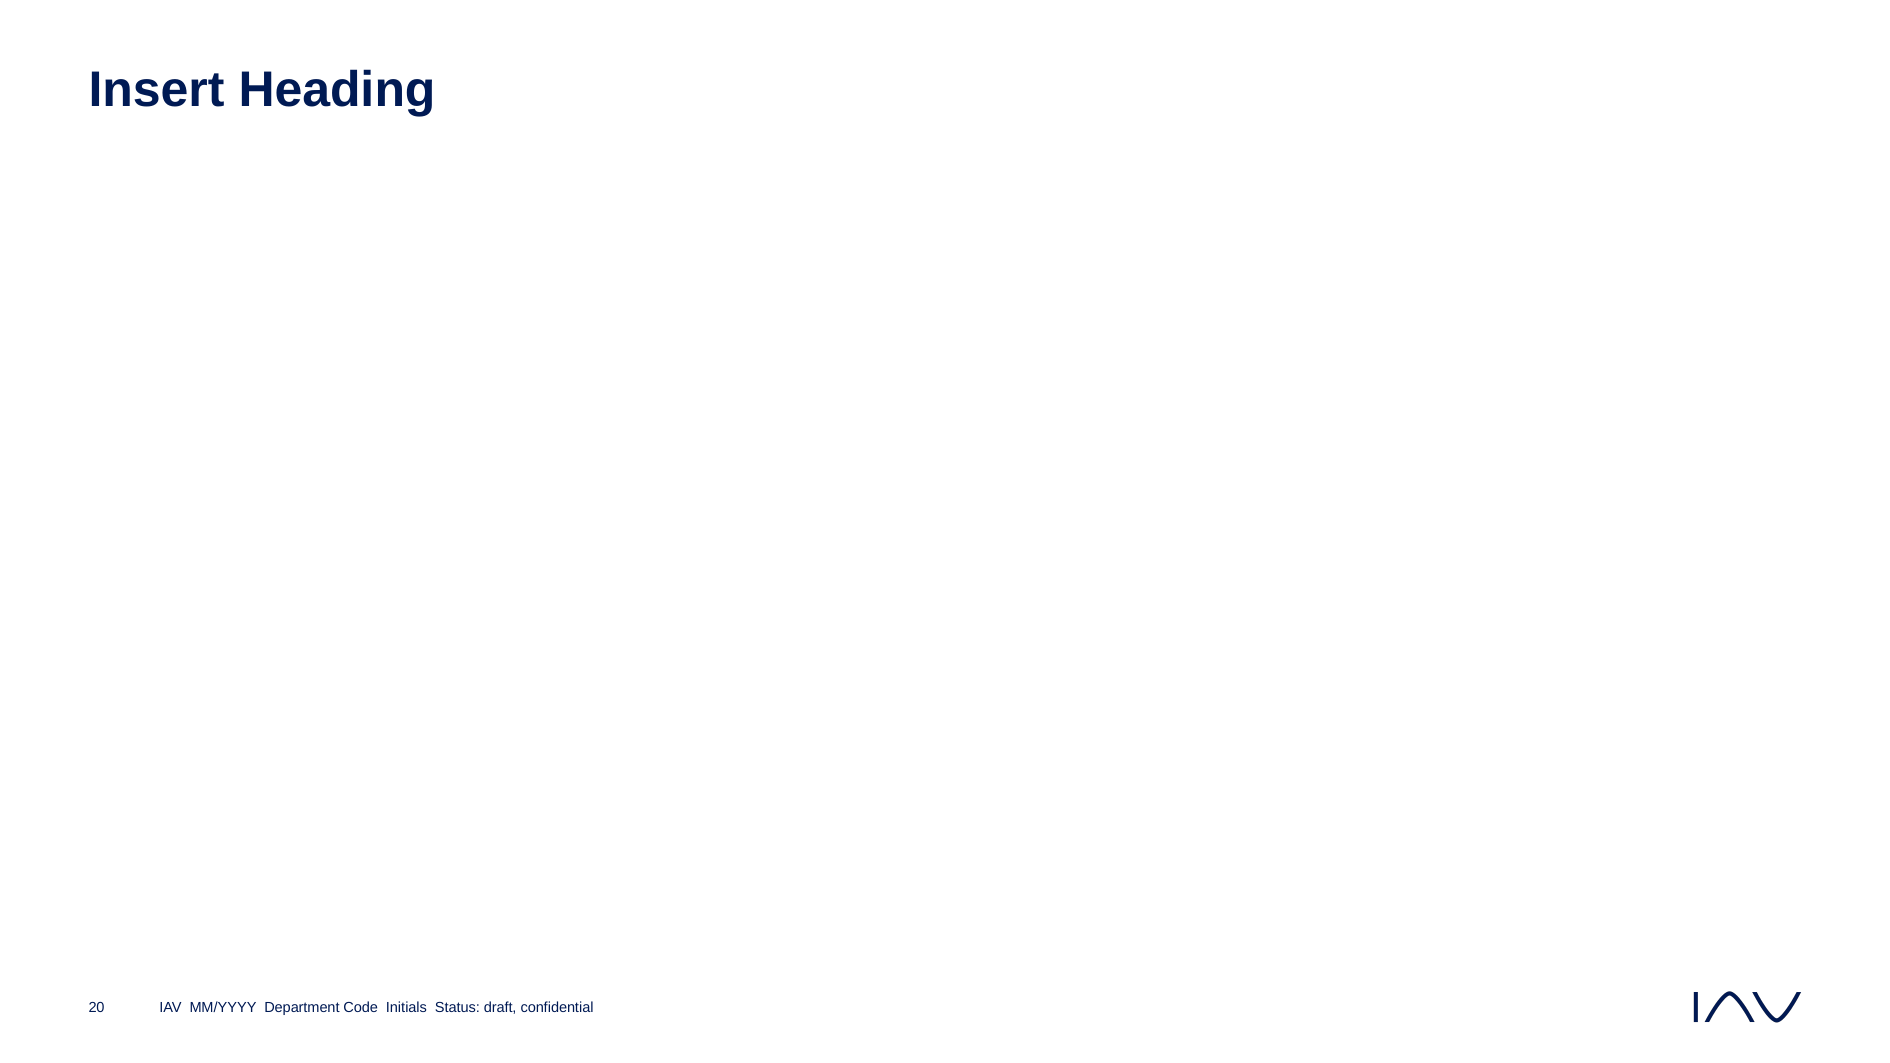

# Insert Heading
IAV  MM/YYYY  Department Code  Initials  Status: draft, confidential
20